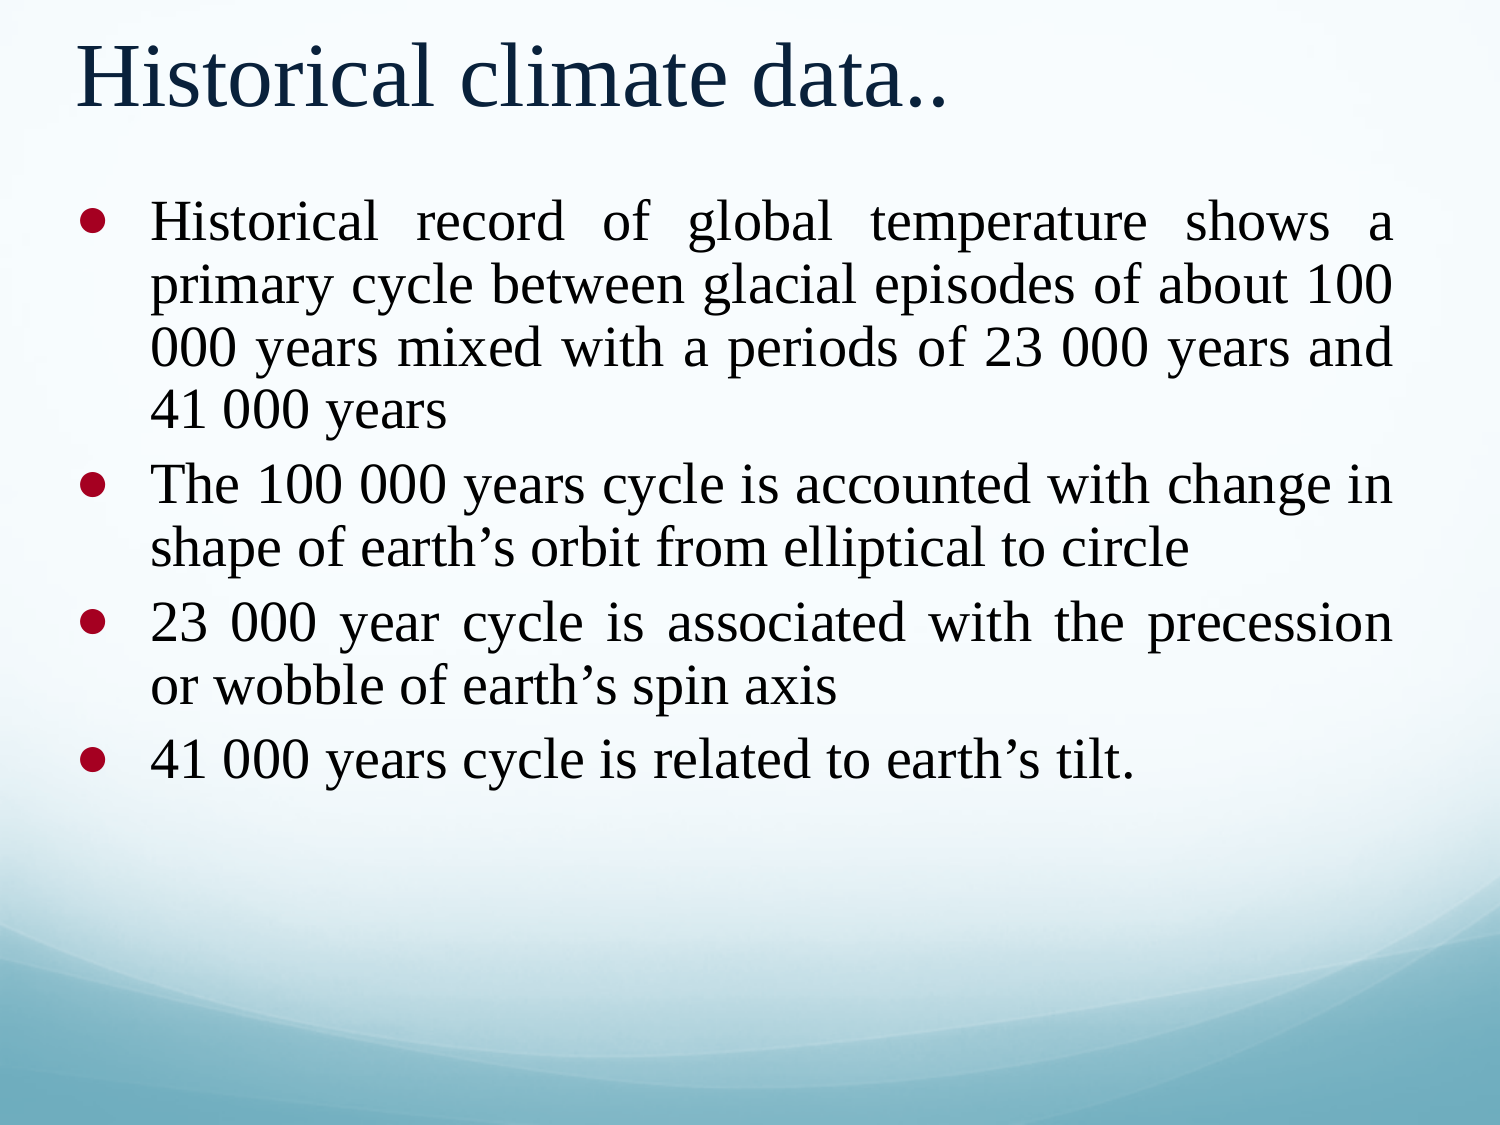

# Historical climate data..
Historical record of global temperature shows a primary cycle between glacial episodes of about 100 000 years mixed with a periods of 23 000 years and 41 000 years
The 100 000 years cycle is accounted with change in shape of earth’s orbit from elliptical to circle
23 000 year cycle is associated with the precession or wobble of earth’s spin axis
41 000 years cycle is related to earth’s tilt.